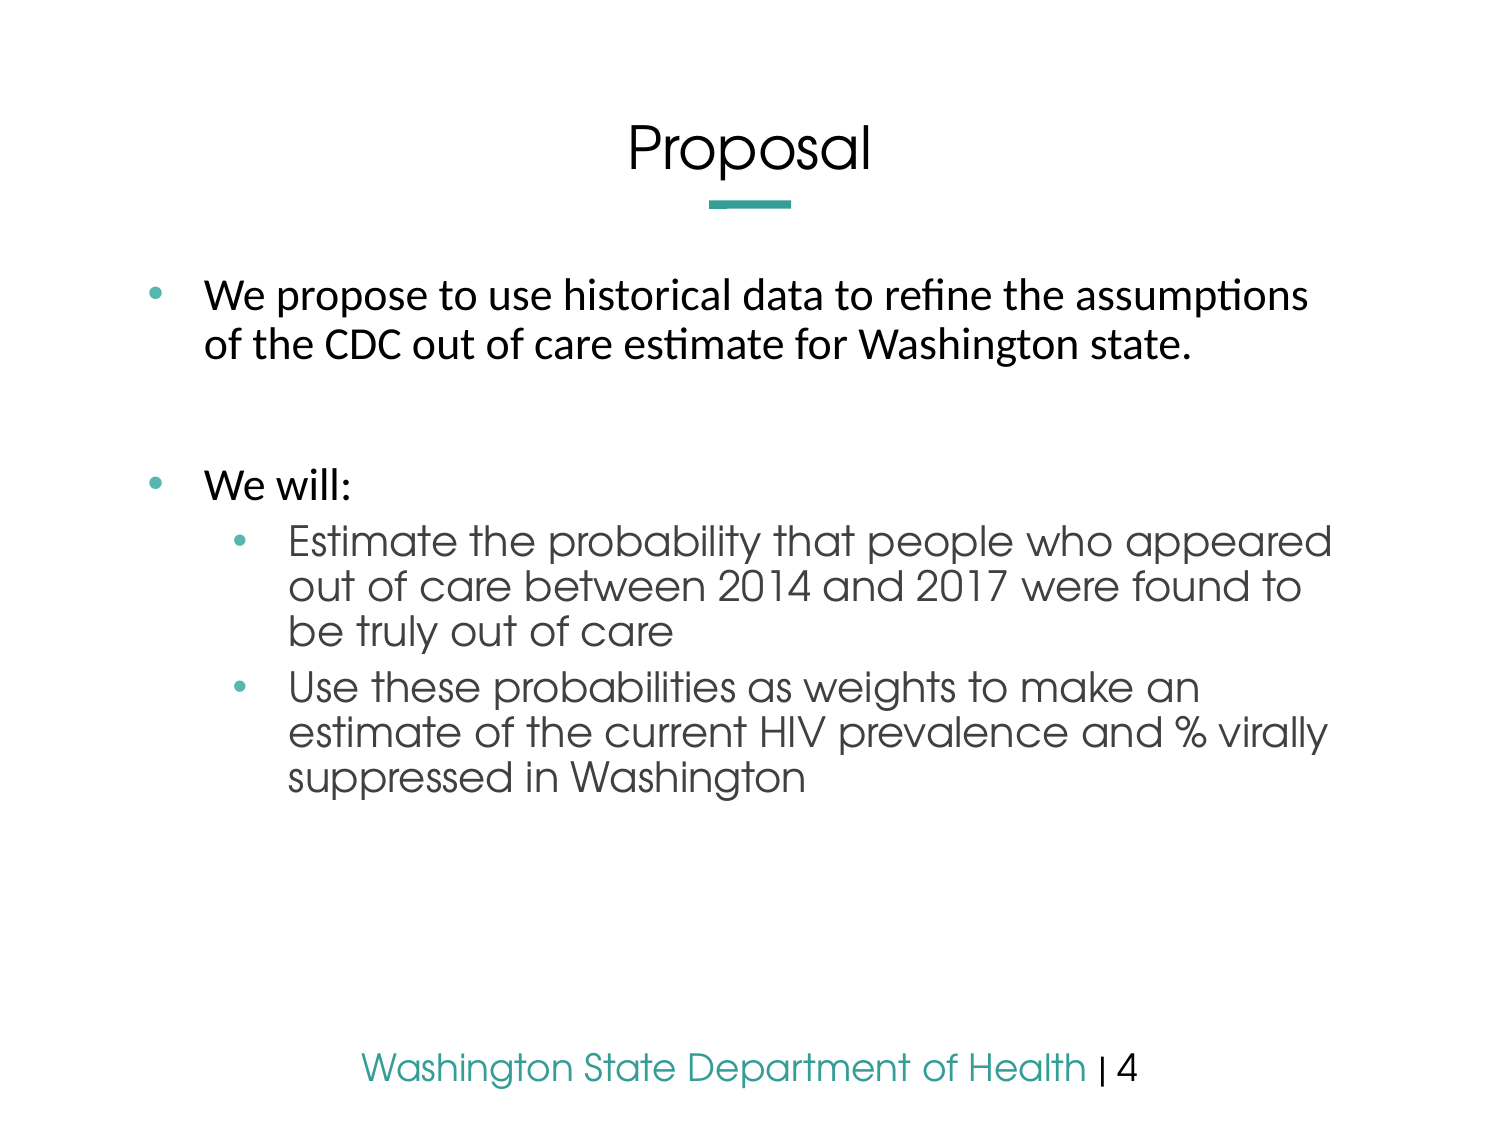

# Proposal
We propose to use historical data to refine the assumptions of the CDC out of care estimate for Washington state.

We will:
Estimate the probability that people who appeared out of care between 2014 and 2017 were found to be truly out of care
Use these probabilities as weights to make an estimate of the current HIV prevalence and % virally suppressed in Washington